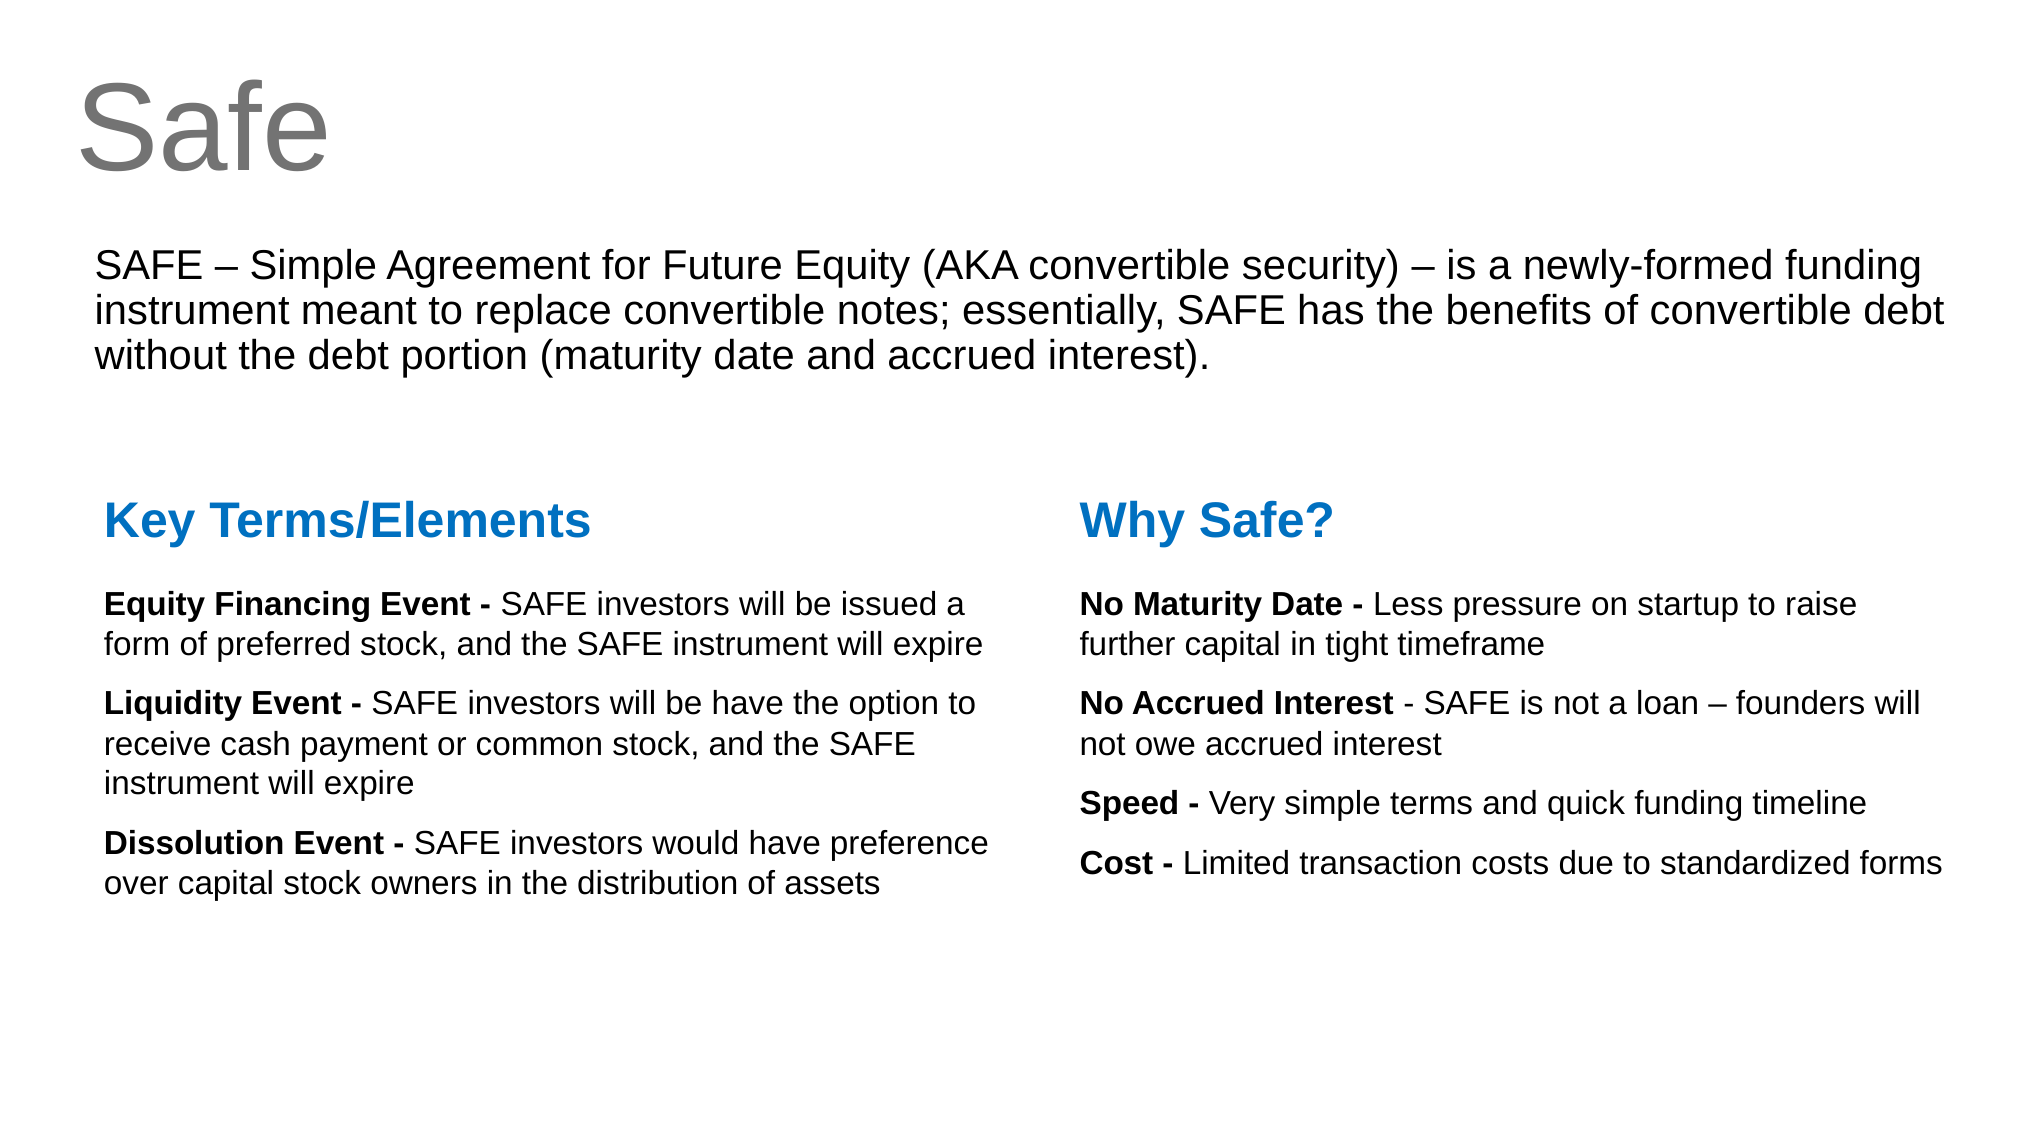

The flow of ideas, money, and equity
Safe
# The flow of ideas, money, and equity
SAFE – Simple Agreement for Future Equity (AKA convertible security) – is a newly-formed funding instrument meant to replace convertible notes; essentially, SAFE has the benefits of convertible debt without the debt portion (maturity date and accrued interest).
Why Safe?
Key Terms/Elements
Equity Financing Event - SAFE investors will be issued a form of preferred stock, and the SAFE instrument will expire

Liquidity Event - SAFE investors will be have the option to receive cash payment or common stock, and the SAFE instrument will expire

Dissolution Event - SAFE investors would have preference over capital stock owners in the distribution of assets
No Maturity Date - Less pressure on startup to raise further capital in tight timeframe

No Accrued Interest - SAFE is not a loan – founders will not owe accrued interest

Speed - Very simple terms and quick funding timeline

Cost - Limited transaction costs due to standardized forms